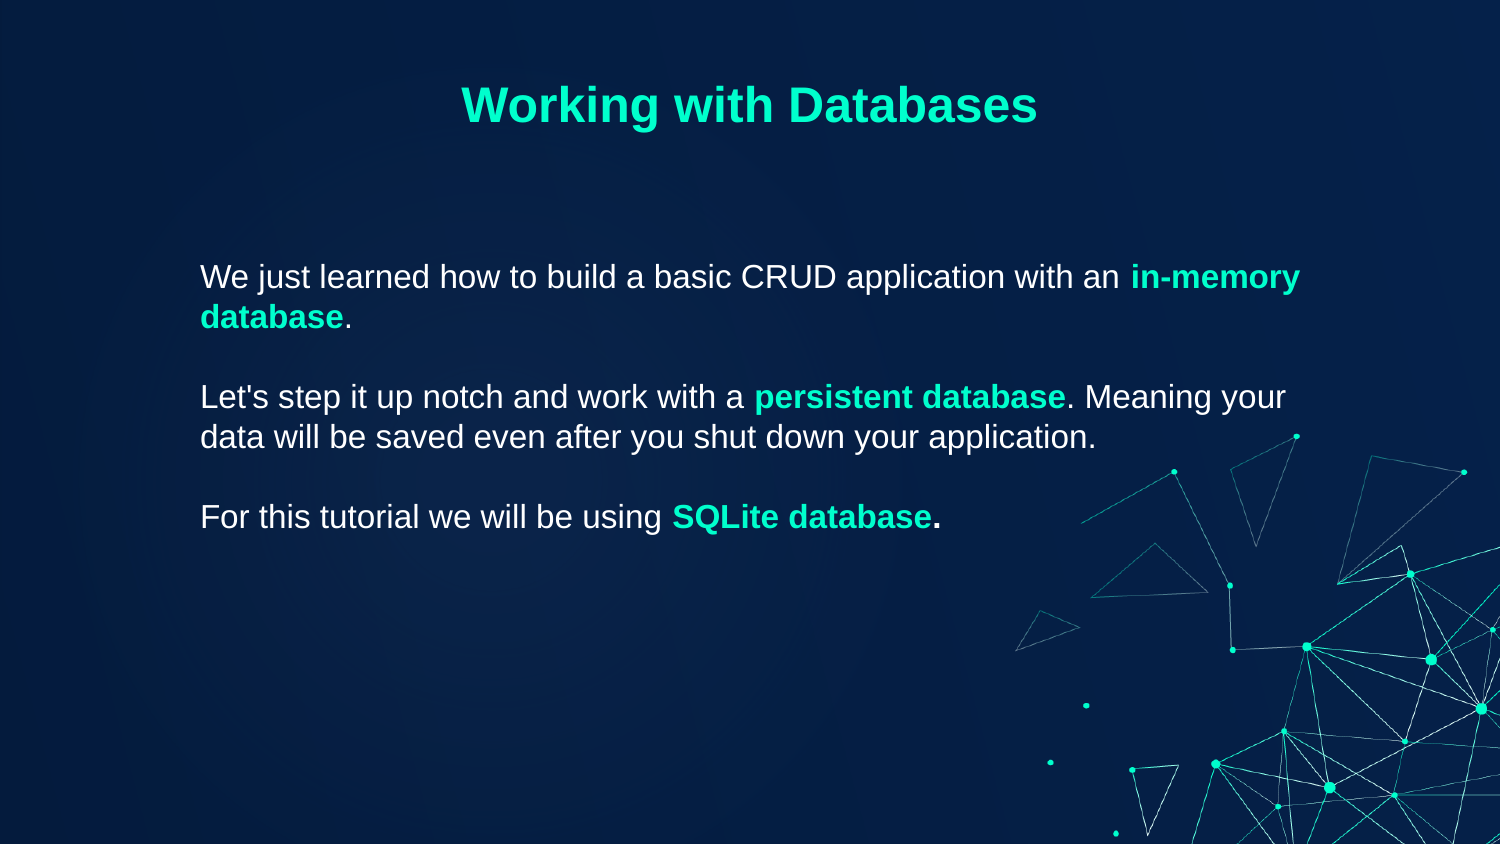

# Working with Databases
We just learned how to build a basic CRUD application with an in-memory database.

Let's step it up notch and work with a persistent database. Meaning your data will be saved even after you shut down your application.

For this tutorial we will be using SQLite database.